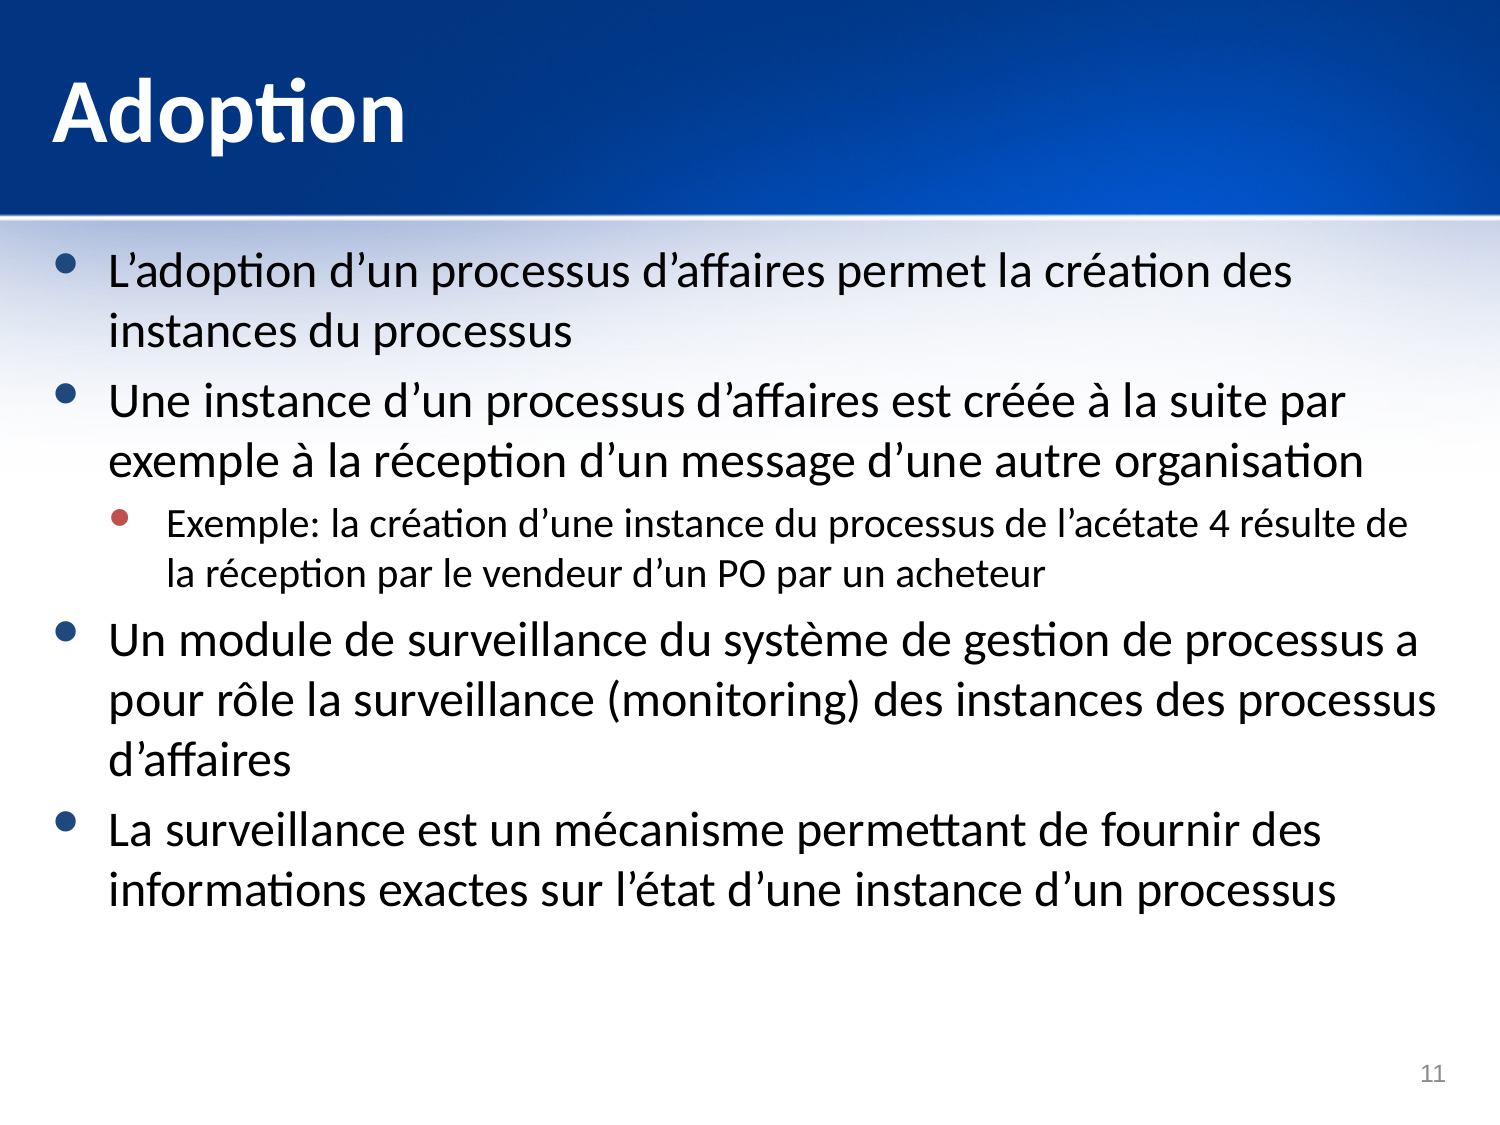

# Adoption
L’adoption d’un processus d’affaires permet la création des instances du processus
Une instance d’un processus d’affaires est créée à la suite par exemple à la réception d’un message d’une autre organisation
Exemple: la création d’une instance du processus de l’acétate 4 résulte de la réception par le vendeur d’un PO par un acheteur
Un module de surveillance du système de gestion de processus a pour rôle la surveillance (monitoring) des instances des processus d’affaires
La surveillance est un mécanisme permettant de fournir des informations exactes sur l’état d’une instance d’un processus
11